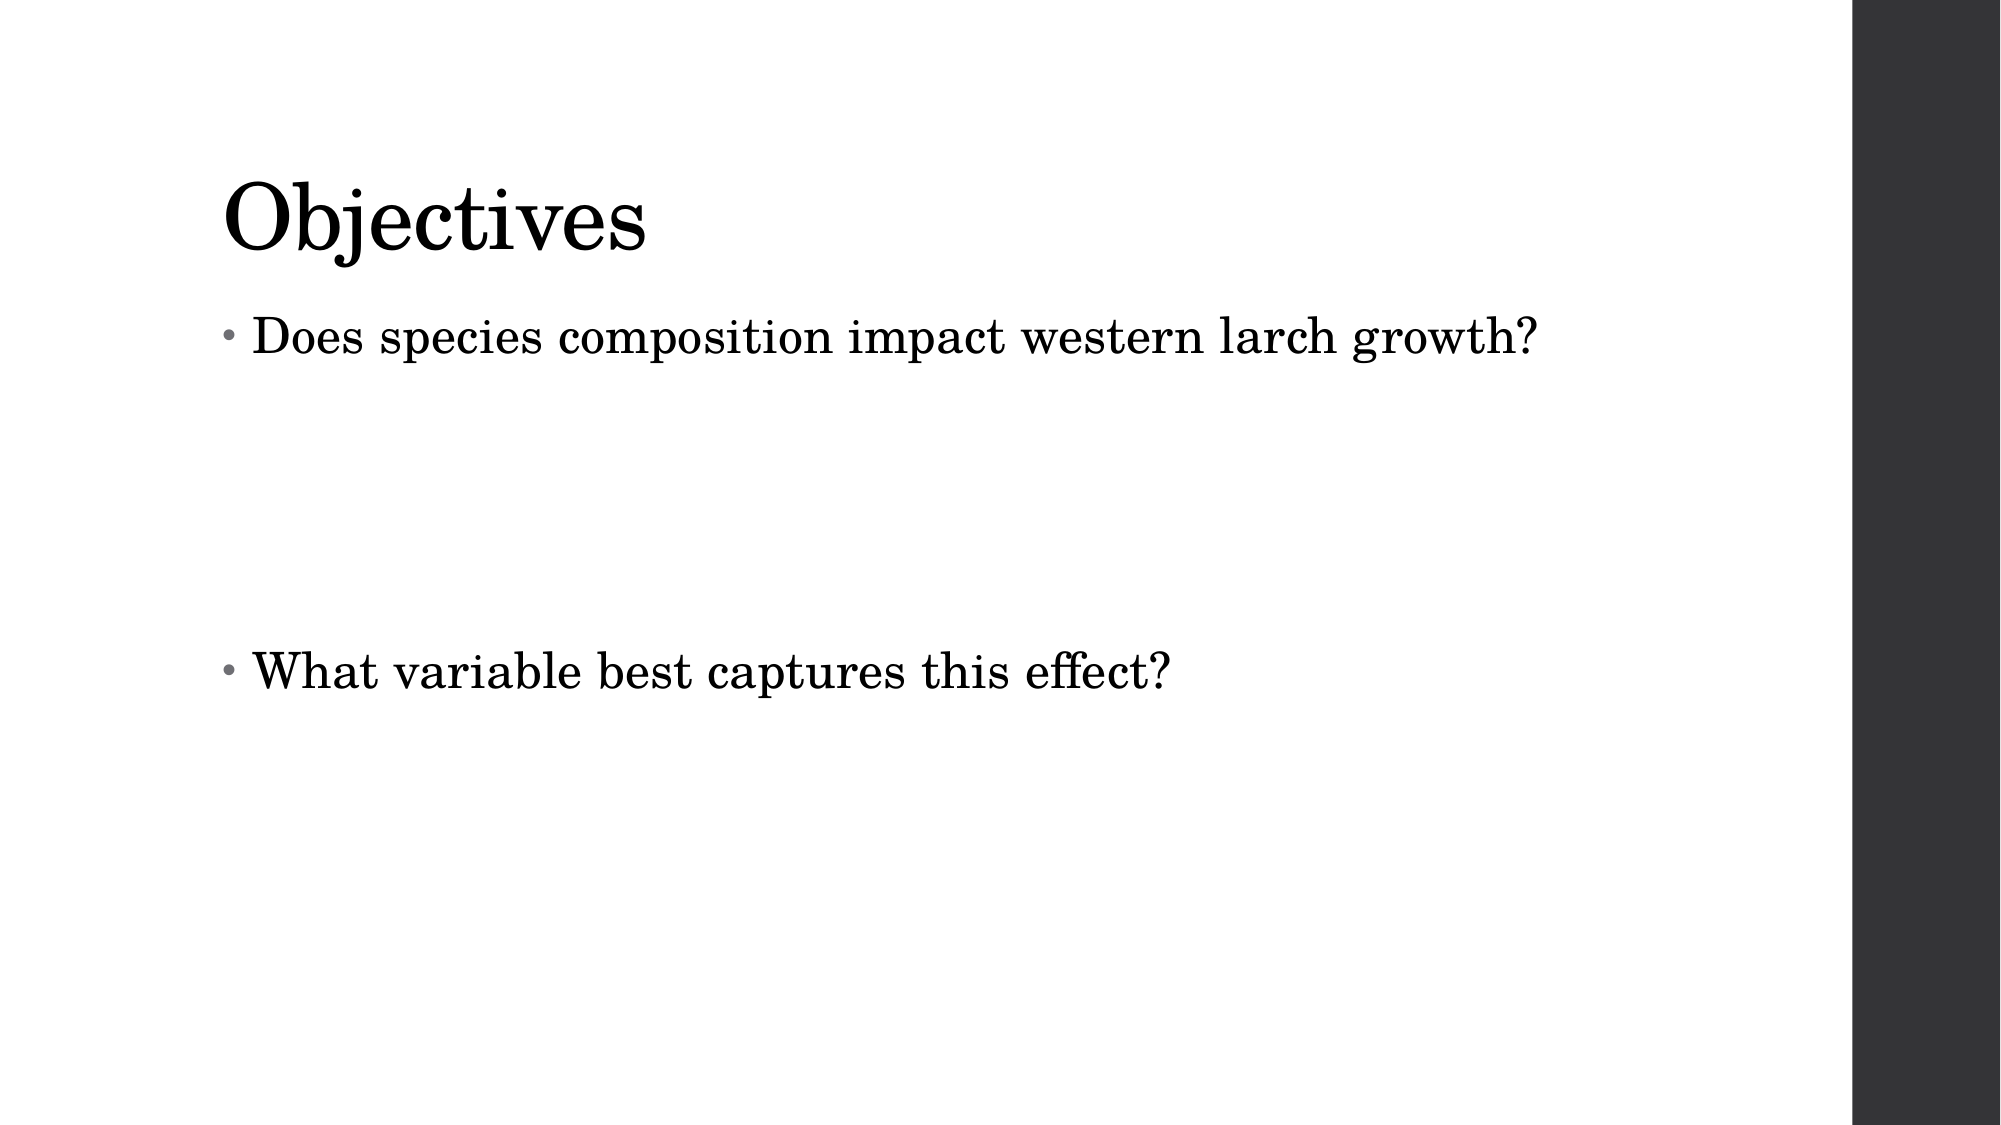

# Objectives
Does species composition impact western larch growth?

What variable best captures this effect?